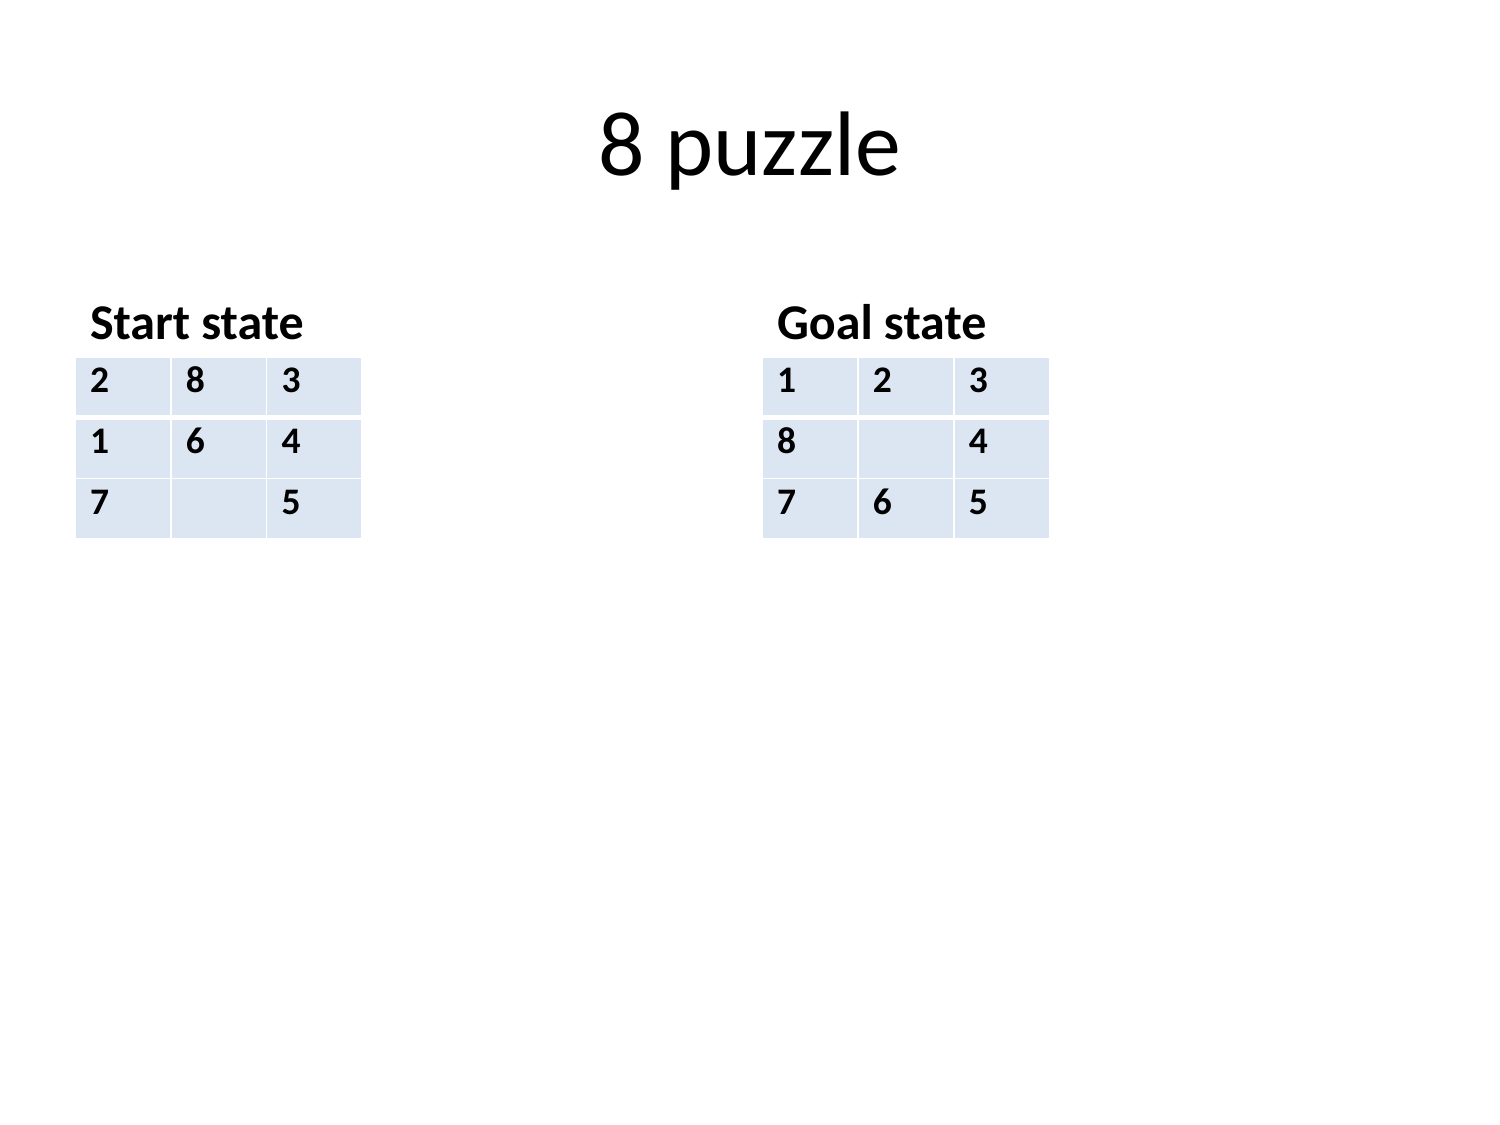

# 8 puzzle
Start state
Goal state
| 2 | 8 | 3 |
| --- | --- | --- |
| 1 | 6 | 4 |
| 7 |  | 5 |
| 1 | 2 | 3 |
| --- | --- | --- |
| 8 |  | 4 |
| 7 | 6 | 5 |